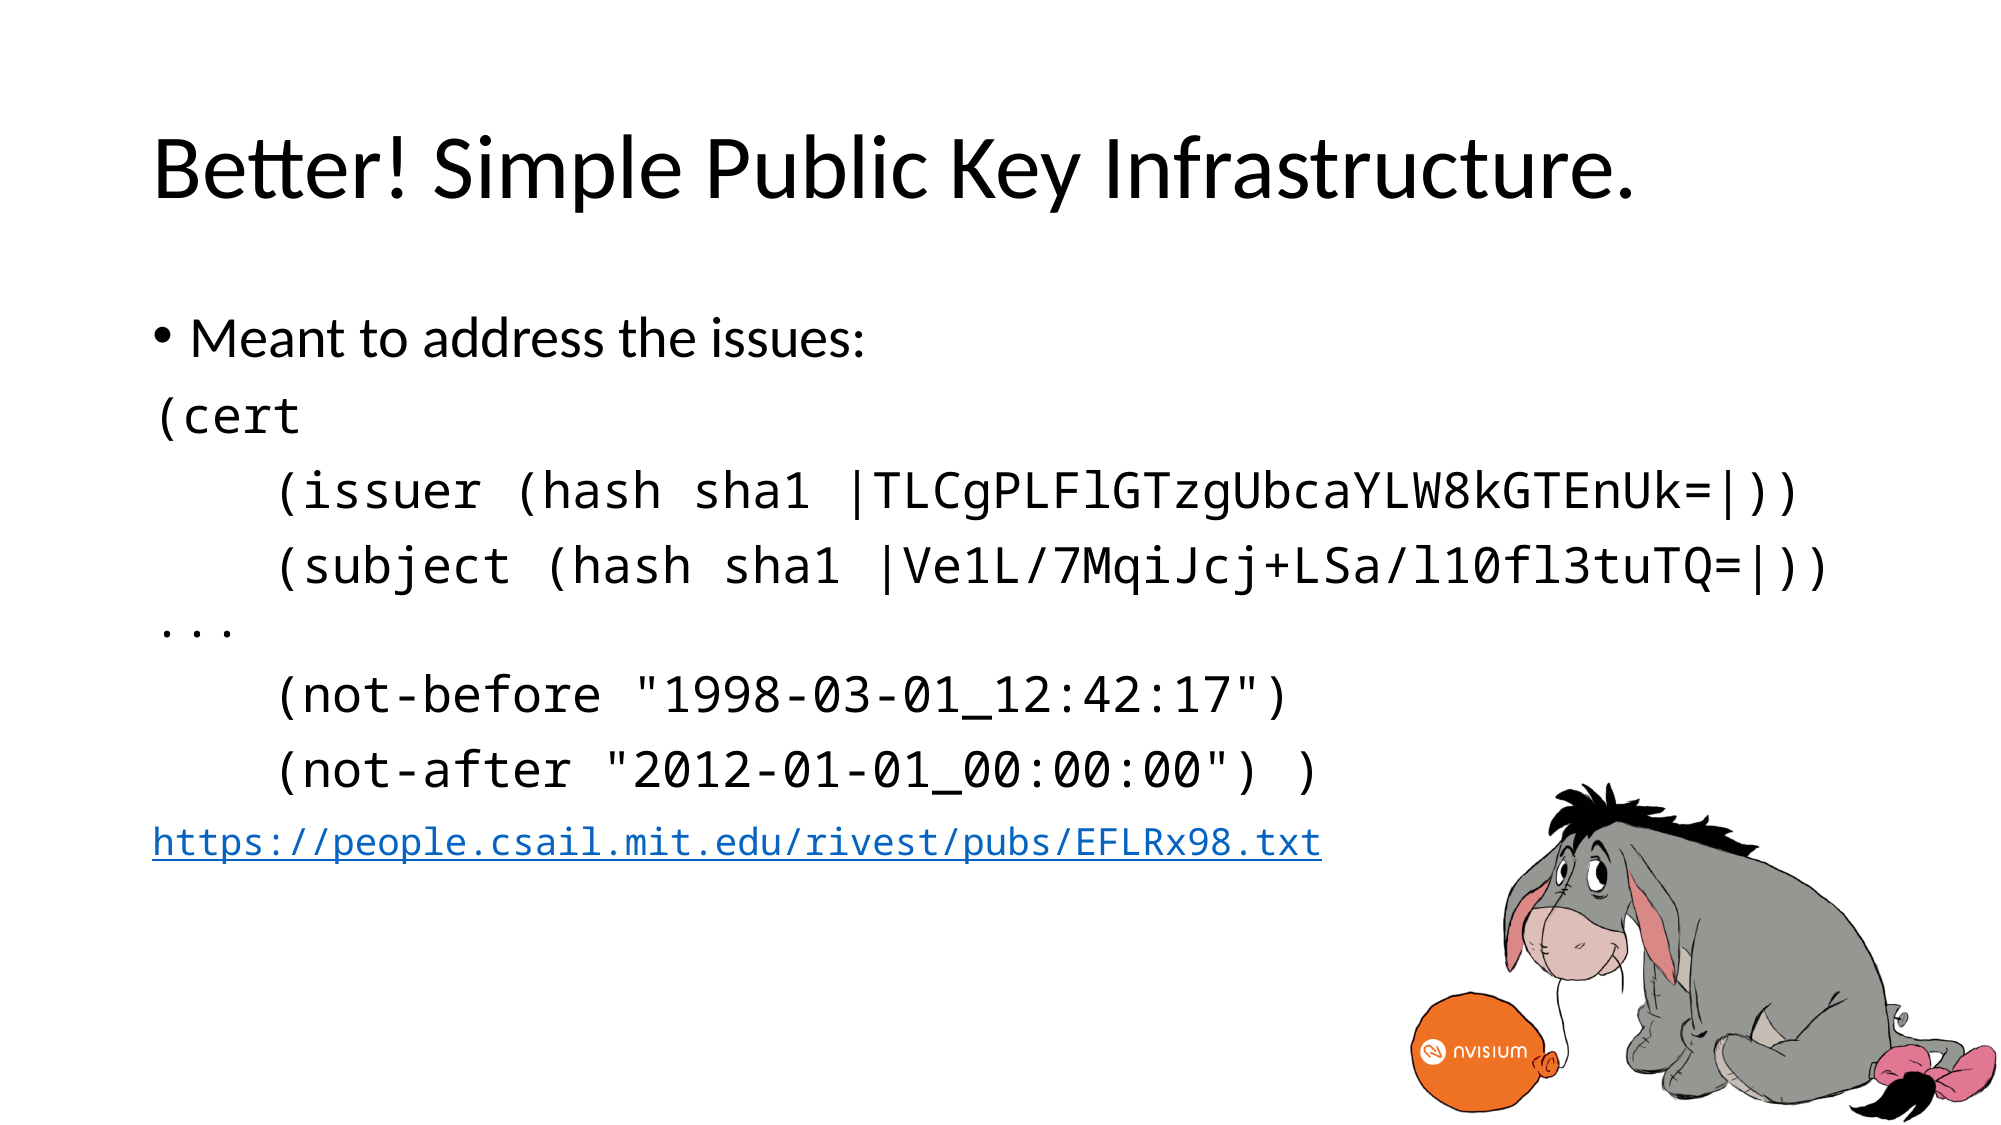

# Better! Simple Public Key Infrastructure.
Meant to address the issues:
(cert
    (issuer (hash sha1 |TLCgPLFlGTzgUbcaYLW8kGTEnUk=|))
    (subject (hash sha1 |Ve1L/7MqiJcj+LSa/l10fl3tuTQ=|)) ...
    (not-before "1998-03-01_12:42:17")
    (not-after "2012-01-01_00:00:00") )
https://people.csail.mit.edu/rivest/pubs/EFLRx98.txt